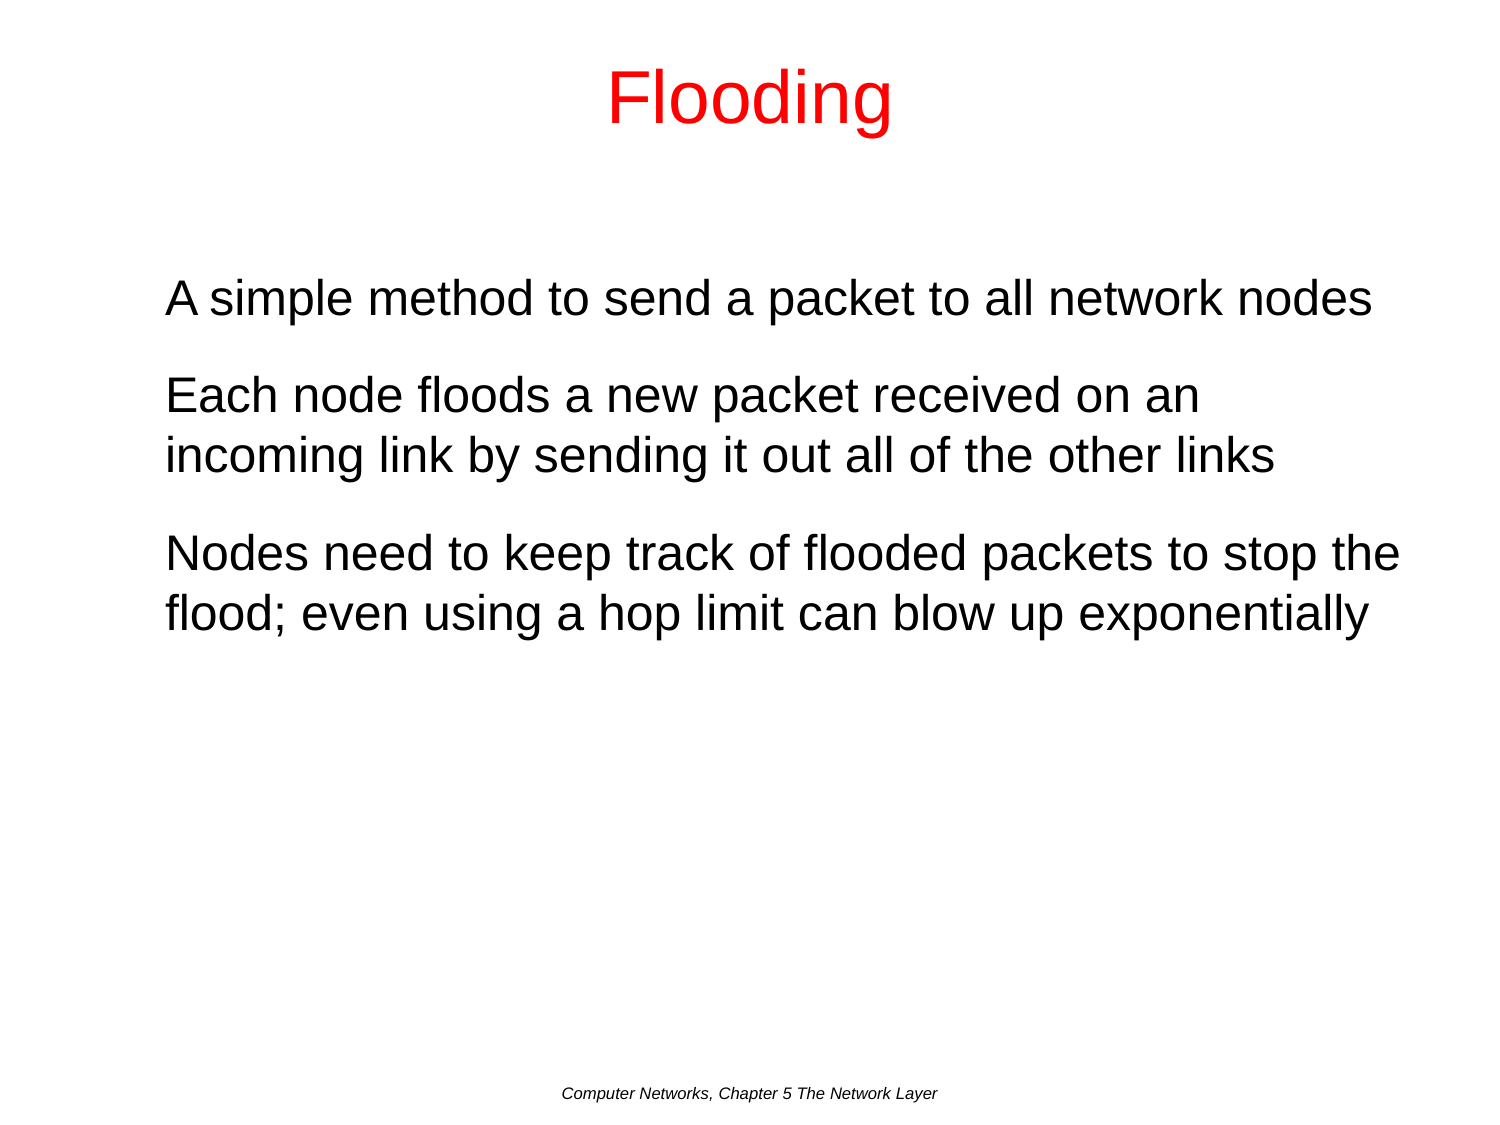

# Flooding
A simple method to send a packet to all network nodes
Each node floods a new packet received on an incoming link by sending it out all of the other links
Nodes need to keep track of flooded packets to stop the flood; even using a hop limit can blow up exponentially
Computer Networks, Chapter 5 The Network Layer